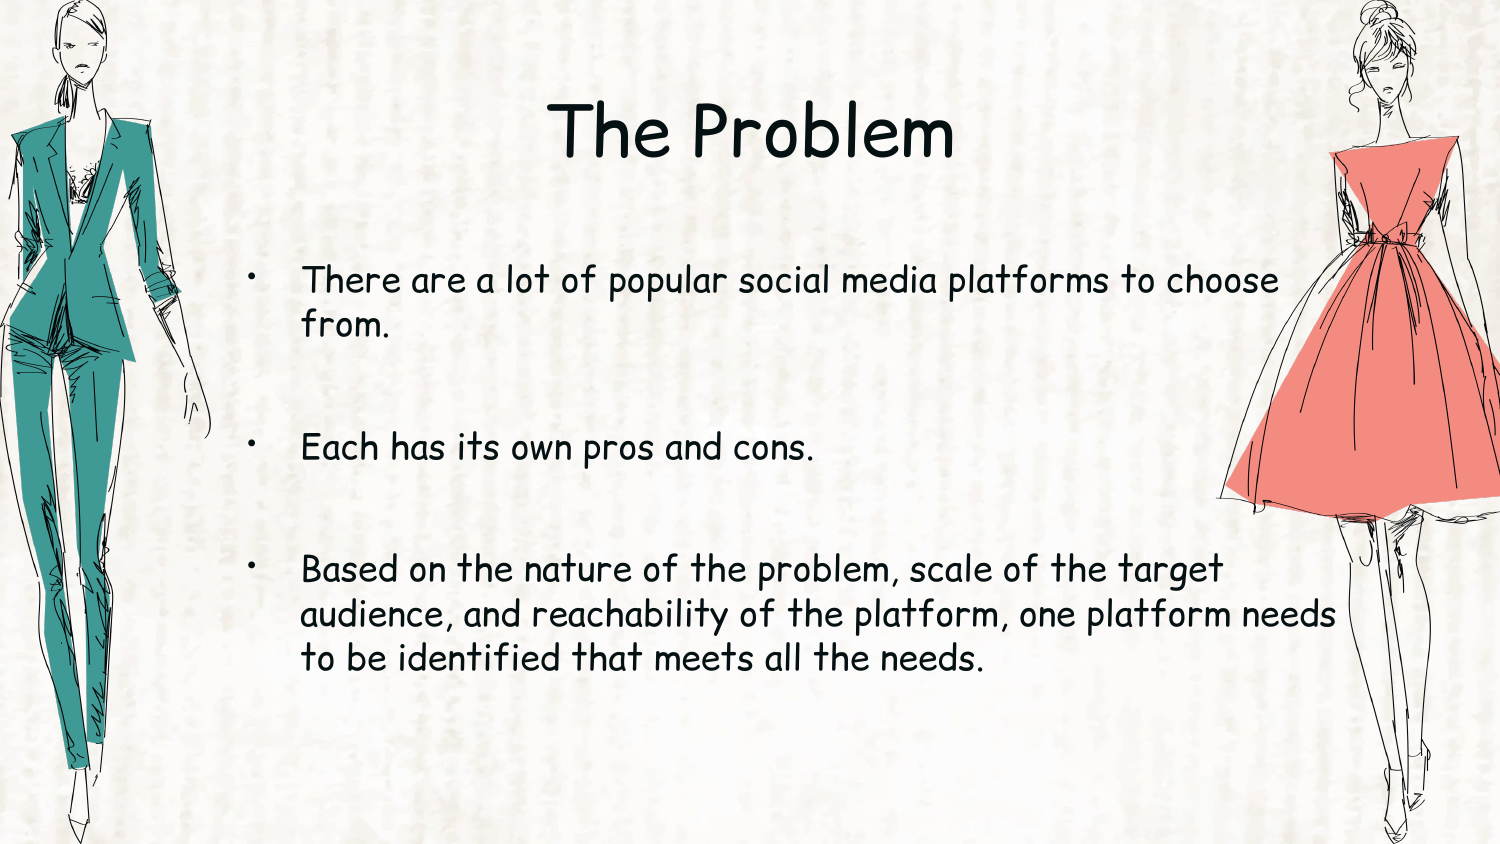

The Problem
There are a lot of popular social media platforms to choose from.

Each has its own pros and cons.

Based on the nature of the problem, scale of the target audience, and reachability of the platform, one platform needs to be identified that meets all the needs.